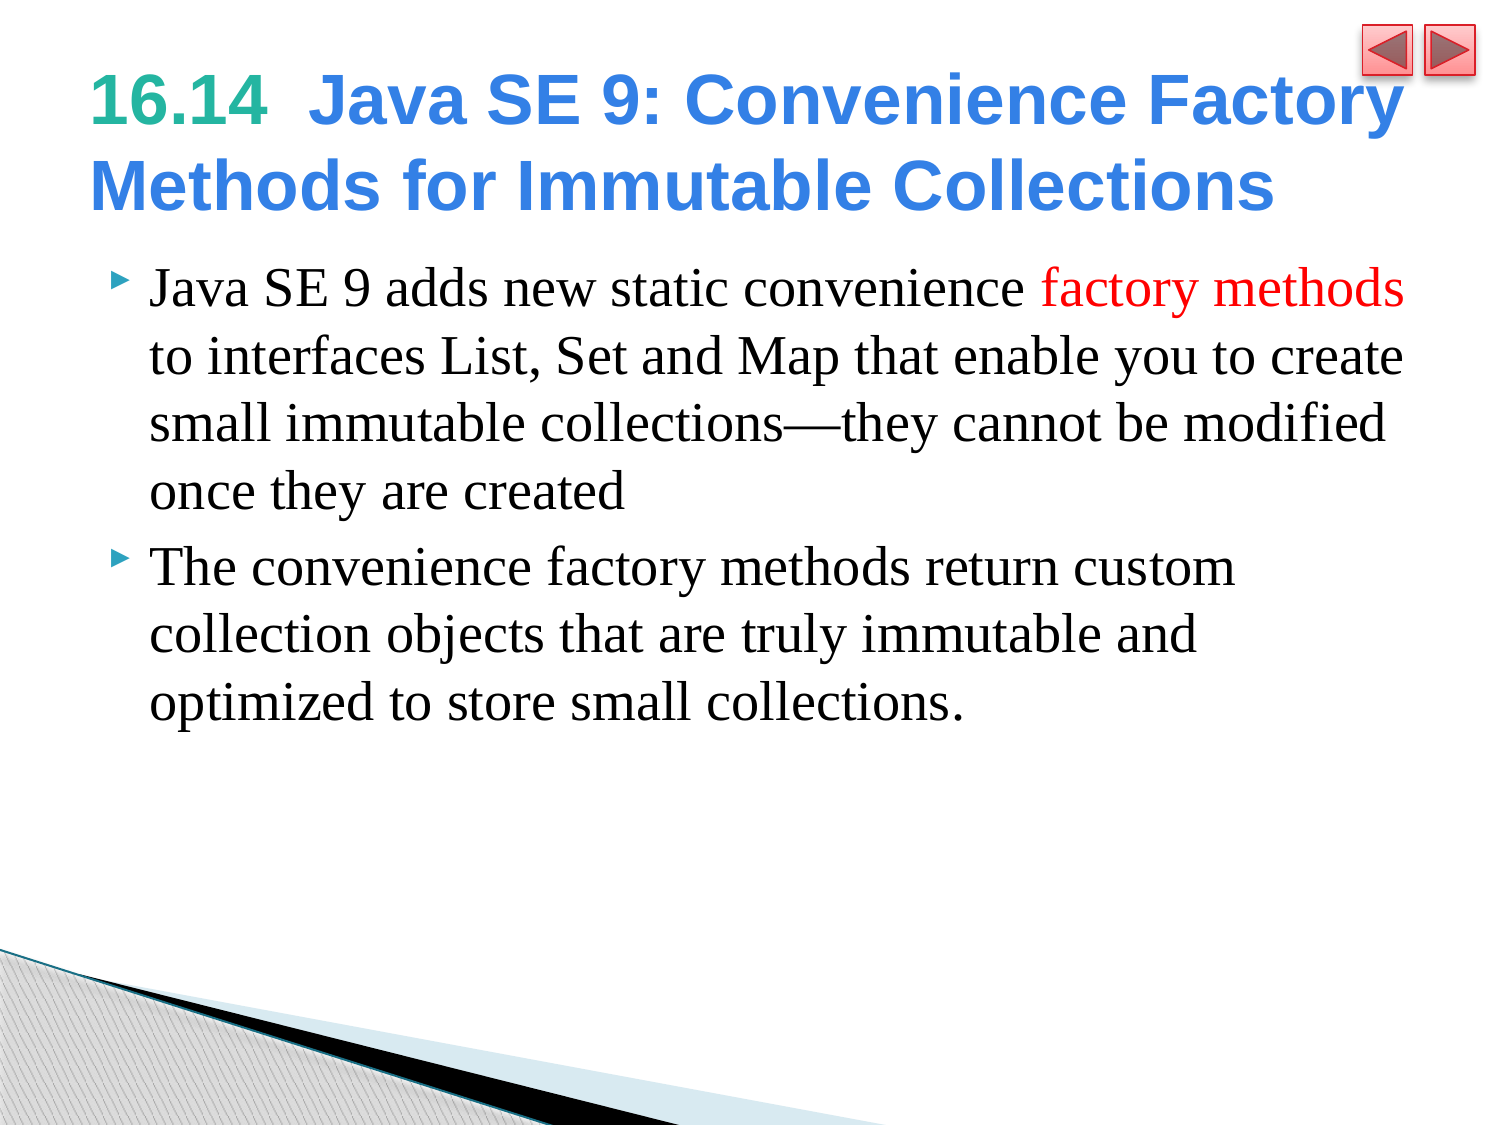

# 16.14  Java SE 9: Convenience Factory Methods for Immutable Collections
Java SE 9 adds new static convenience factory methods to interfaces List, Set and Map that enable you to create small immutable collections—they cannot be modified once they are created
The convenience factory methods return custom collection objects that are truly immutable and optimized to store small collections.